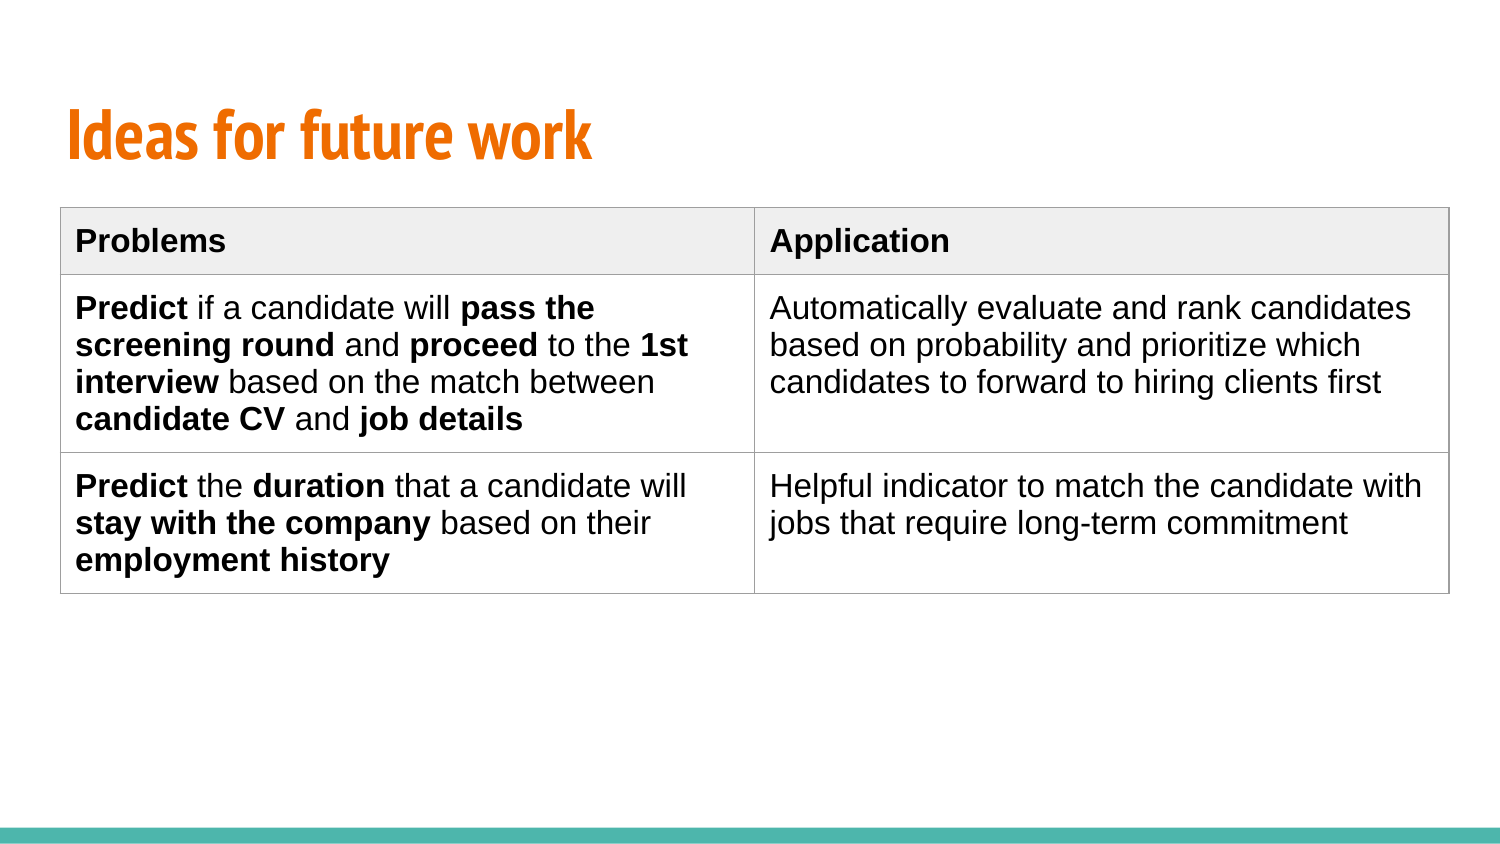

# Ideas for future work
| Problems | Application |
| --- | --- |
| Predict if a candidate will pass the screening round and proceed to the 1st interview based on the match between candidate CV and job details | Automatically evaluate and rank candidates based on probability and prioritize which candidates to forward to hiring clients first |
| Predict the duration that a candidate will stay with the company based on their employment history | Helpful indicator to match the candidate with jobs that require long-term commitment |